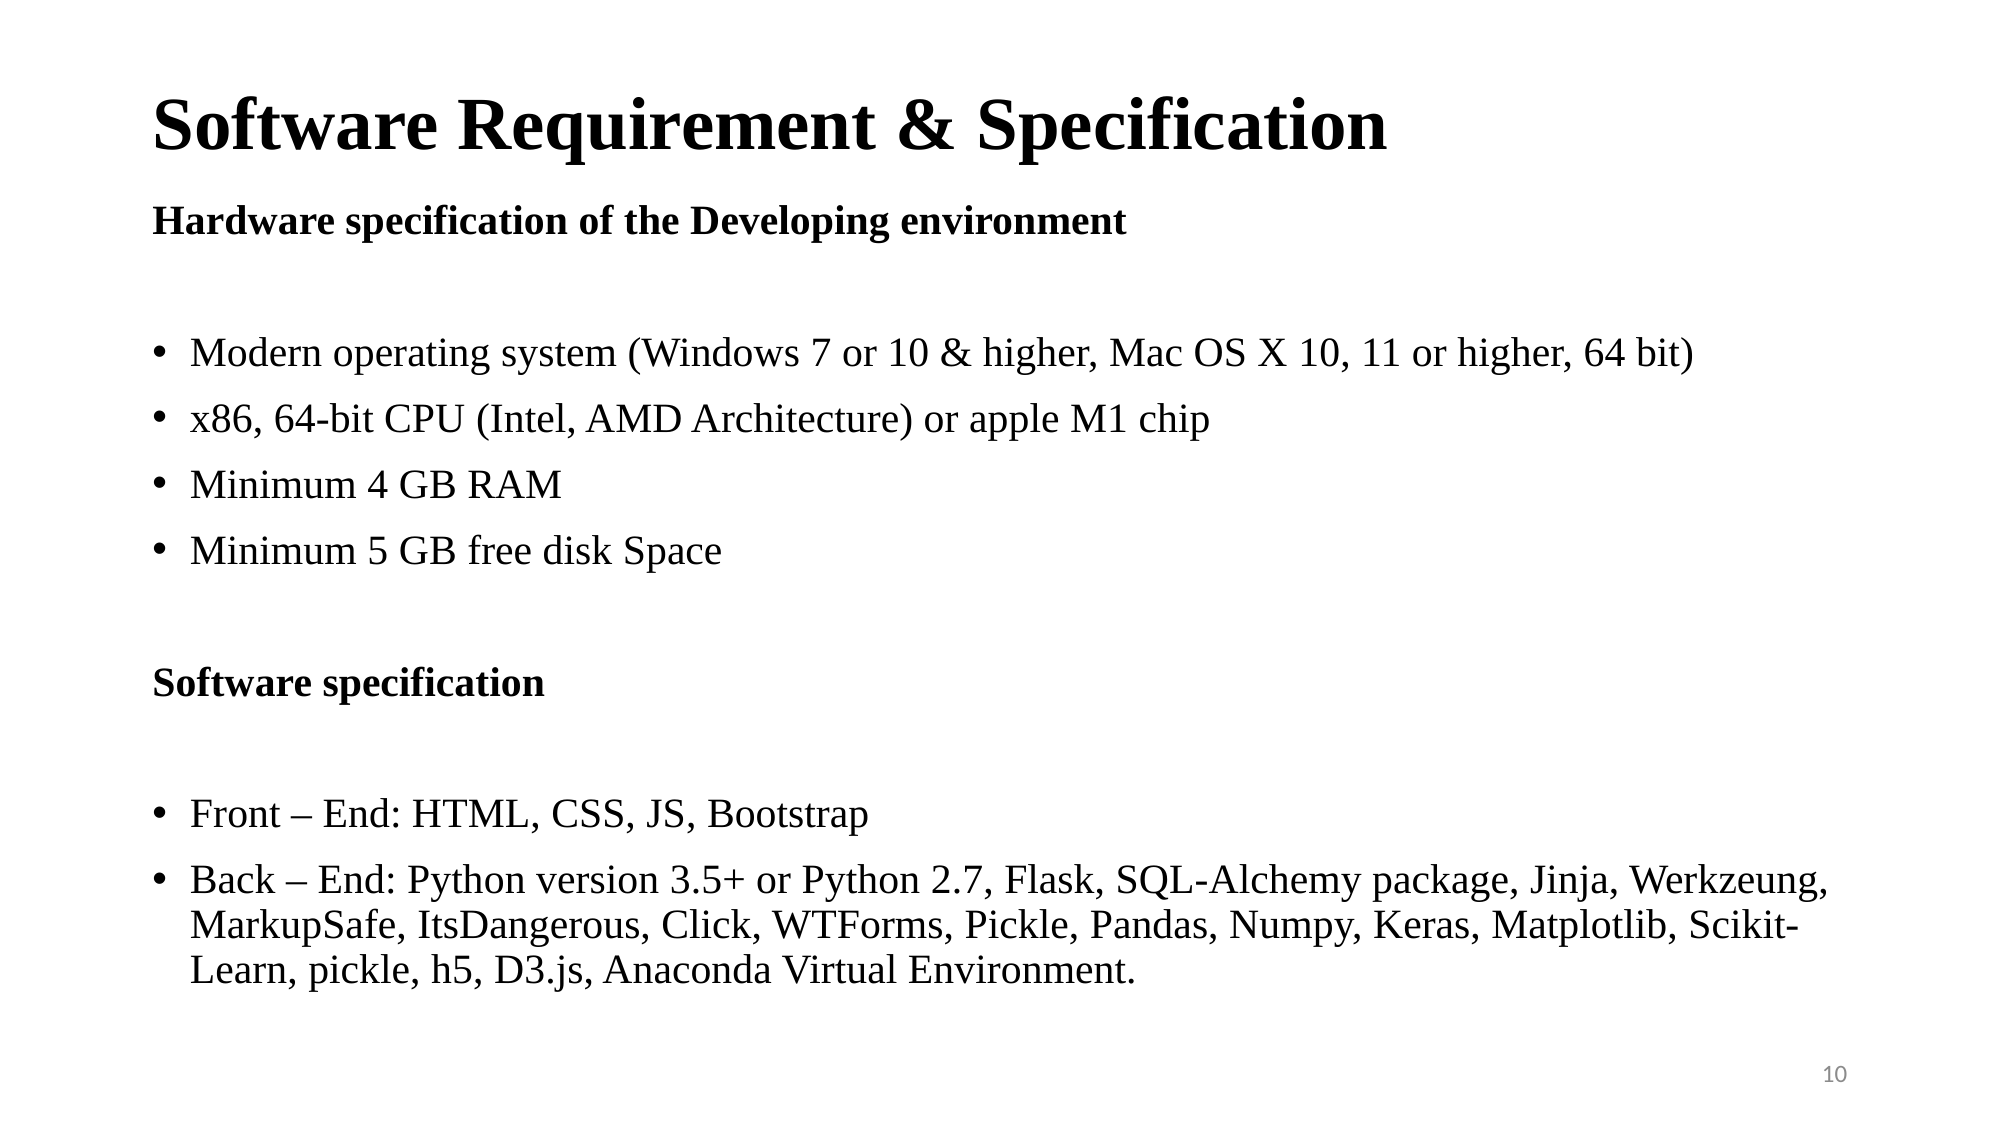

# Software Requirement & Specification
Hardware specification of the Developing environment

Modern operating system (Windows 7 or 10 & higher, Mac OS X 10, 11 or higher, 64 bit)
x86, 64-bit CPU (Intel, AMD Architecture) or apple M1 chip
Minimum 4 GB RAM
Minimum 5 GB free disk Space

Software specification

Front – End: HTML, CSS, JS, Bootstrap
Back – End: Python version 3.5+ or Python 2.7, Flask, SQL-Alchemy package, Jinja, Werkzeung, MarkupSafe, ItsDangerous, Click, WTForms, Pickle, Pandas, Numpy, Keras, Matplotlib, Scikit-Learn, pickle, h5, D3.js, Anaconda Virtual Environment.
10